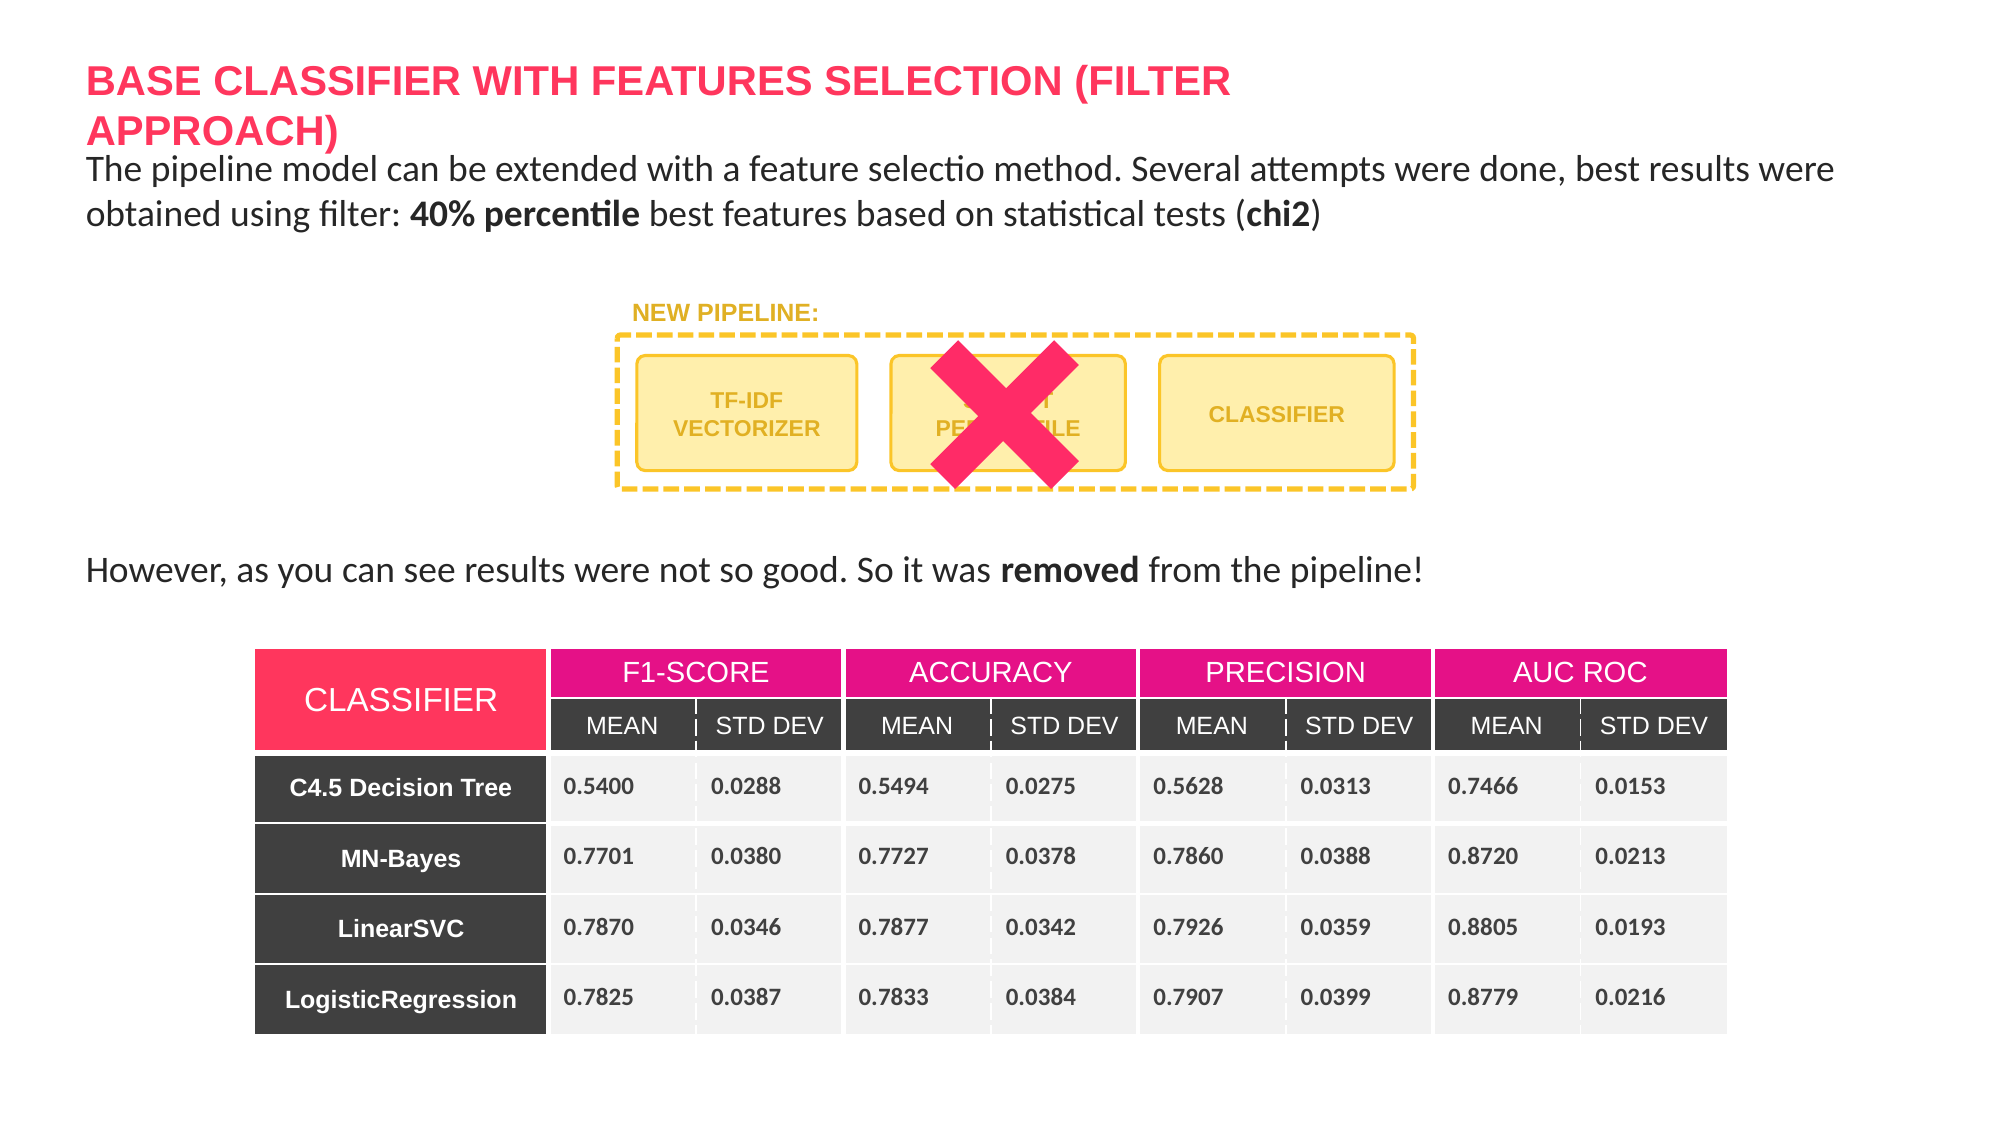

BASE CLASSIFIER WITH FEATURES SELECTION (FILTER APPROACH)
The pipeline model can be extended with a feature selectio method. Several attempts were done, best results were obtained using filter: 40% percentile best features based on statistical tests (chi2)
NEW PIPELINE:

TF-IDF
VECTORIZER
SELECT
PERCENTILE
CLASSIFIER
However, as you can see results were not so good. So it was removed from the pipeline!
| CLASSIFIER | F1-SCORE |  | ACCURACY |  | PRECISION |  | AUC ROC |  |
| --- | --- | --- | --- | --- | --- | --- | --- | --- |
|  | MEAN | STD DEV | MEAN | STD DEV | MEAN | STD DEV | MEAN | STD DEV |
| C4.5 Decision Tree | 0.5400 | 0.0288 | 0.5494 | 0.0275 | 0.5628 | 0.0313 | 0.7466 | 0.0153 |
| MN-Bayes | 0.7701 | 0.0380 | 0.7727 | 0.0378 | 0.7860 | 0.0388 | 0.8720 | 0.0213 |
| LinearSVC | 0.7870 | 0.0346 | 0.7877 | 0.0342 | 0.7926 | 0.0359 | 0.8805 | 0.0193 |
| LogisticRegression | 0.7825 | 0.0387 | 0.7833 | 0.0384 | 0.7907 | 0.0399 | 0.8779 | 0.0216 |